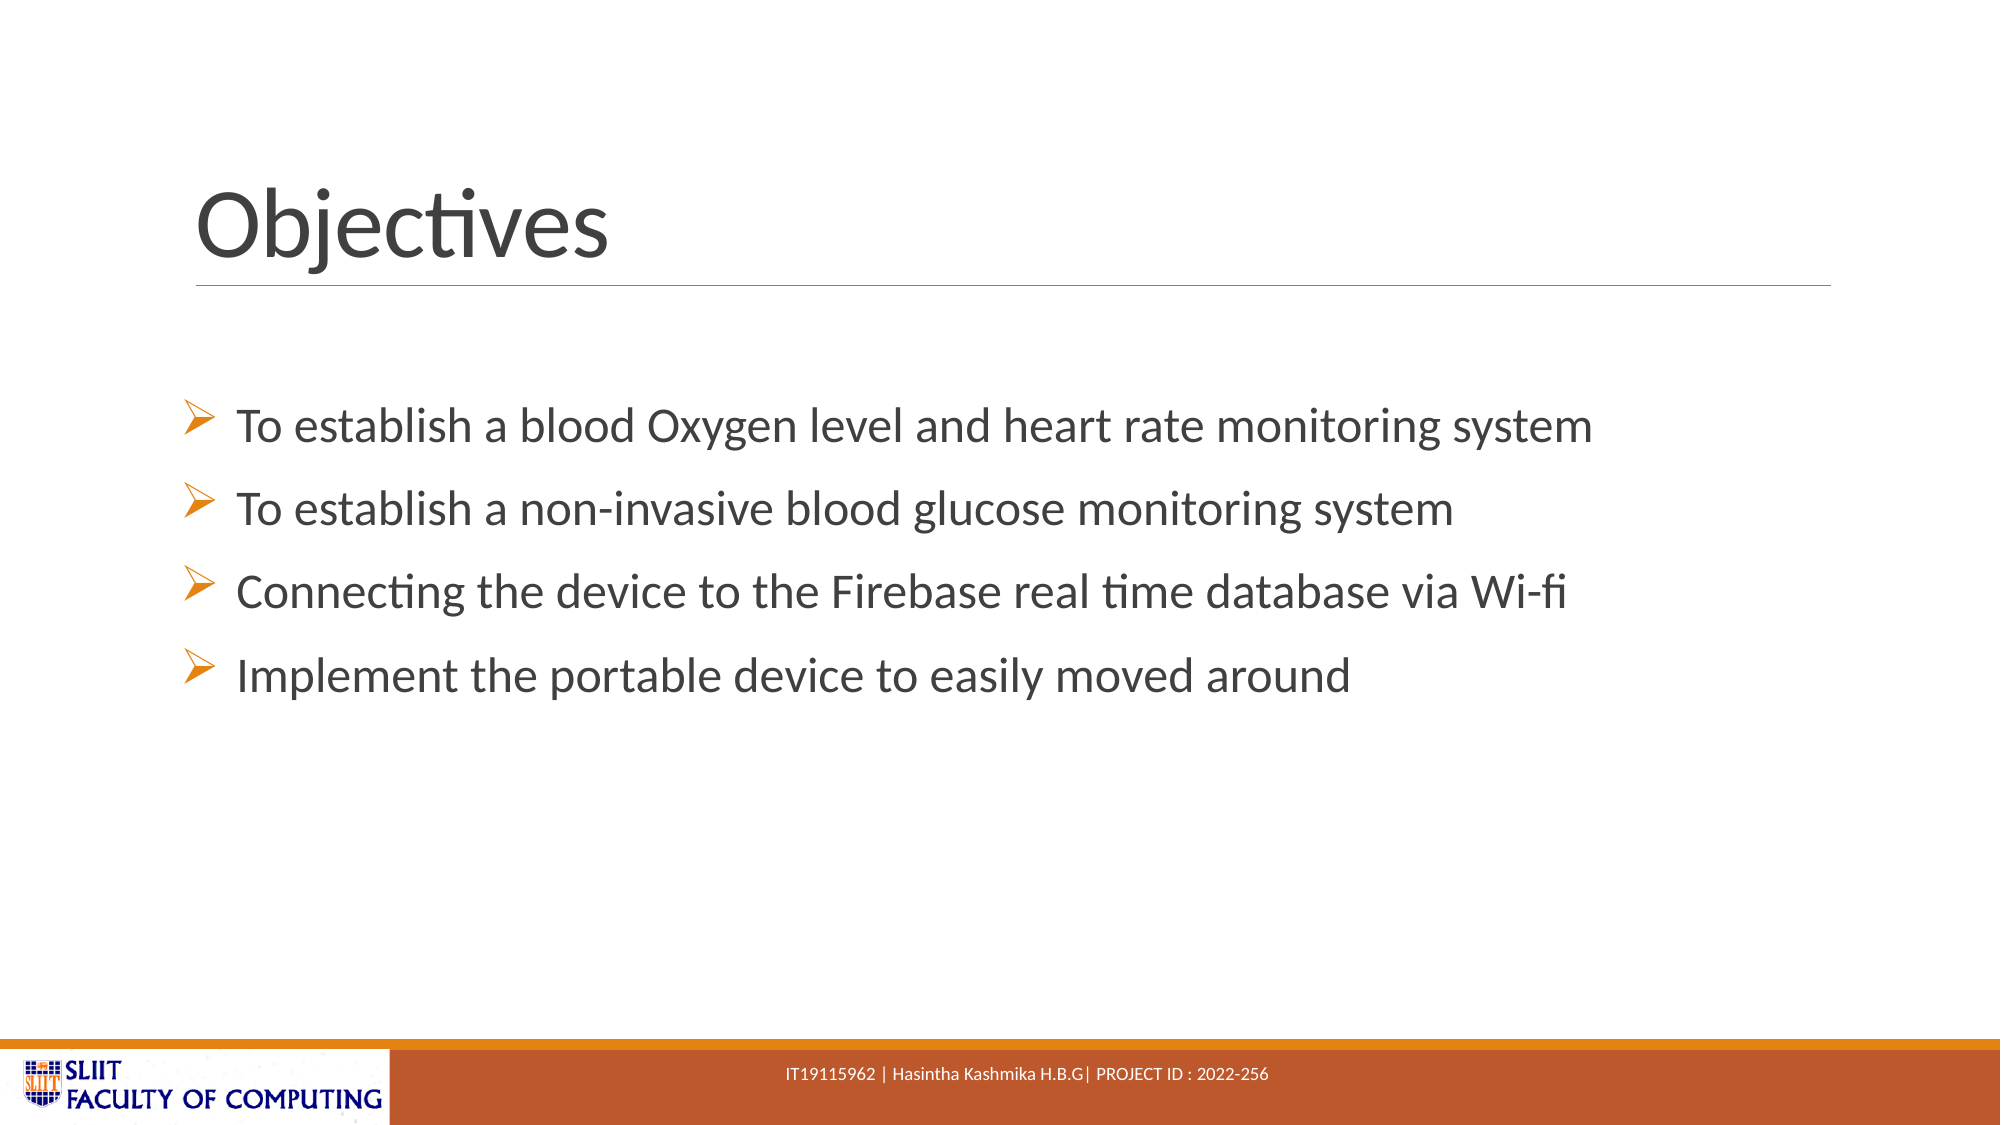

# Objectives

To establish a blood Oxygen level and heart rate monitoring system
To establish a non-invasive blood glucose monitoring system
Connecting the device to the Firebase real time database via Wi-fi
Implement the portable device to easily moved around

IT19115962 | Hasintha Kashmika H.b.g| Project ID : 2022-256